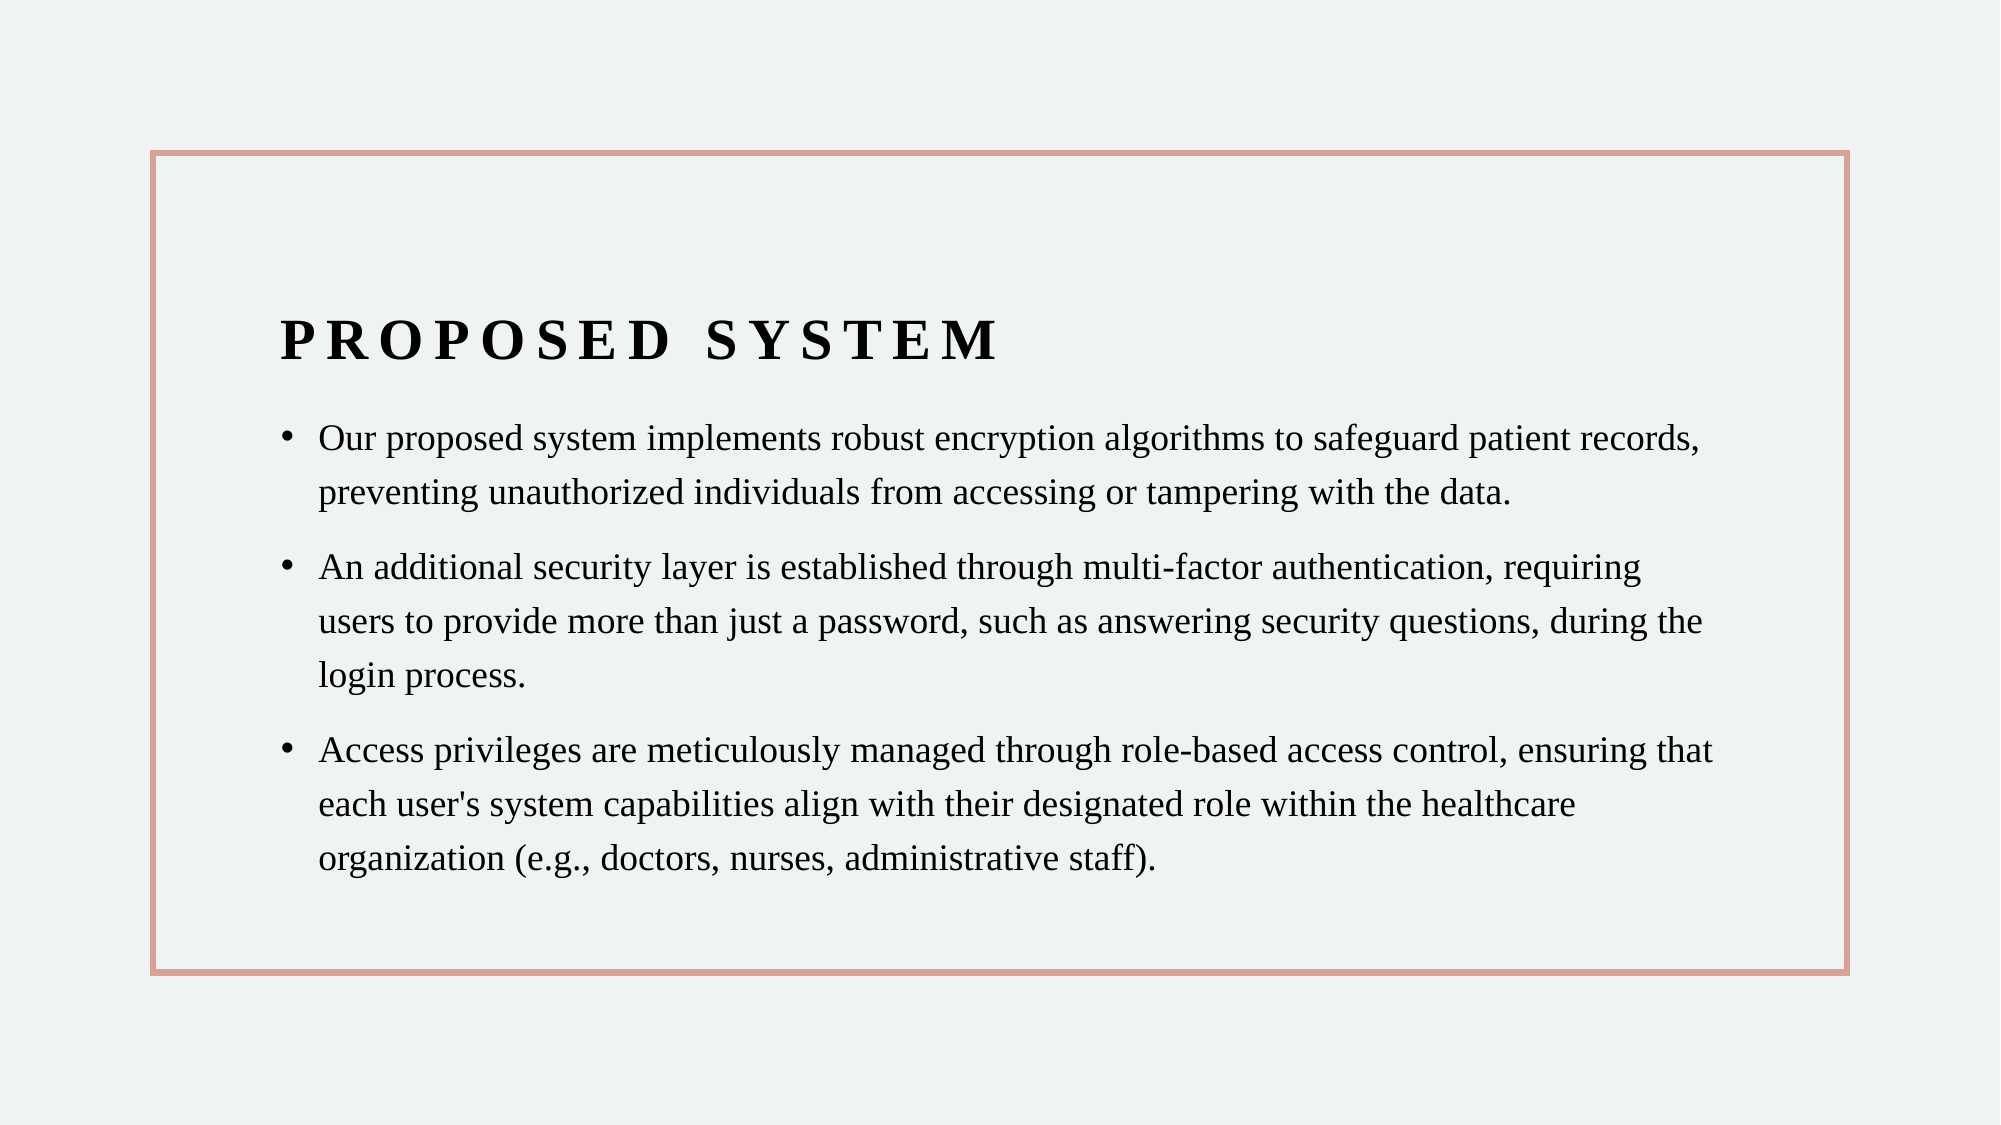

# PROPOSED SYSTEM
Our proposed system implements robust encryption algorithms to safeguard patient records, preventing unauthorized individuals from accessing or tampering with the data.
An additional security layer is established through multi-factor authentication, requiring users to provide more than just a password, such as answering security questions, during the login process.
Access privileges are meticulously managed through role-based access control, ensuring that each user's system capabilities align with their designated role within the healthcare organization (e.g., doctors, nurses, administrative staff).